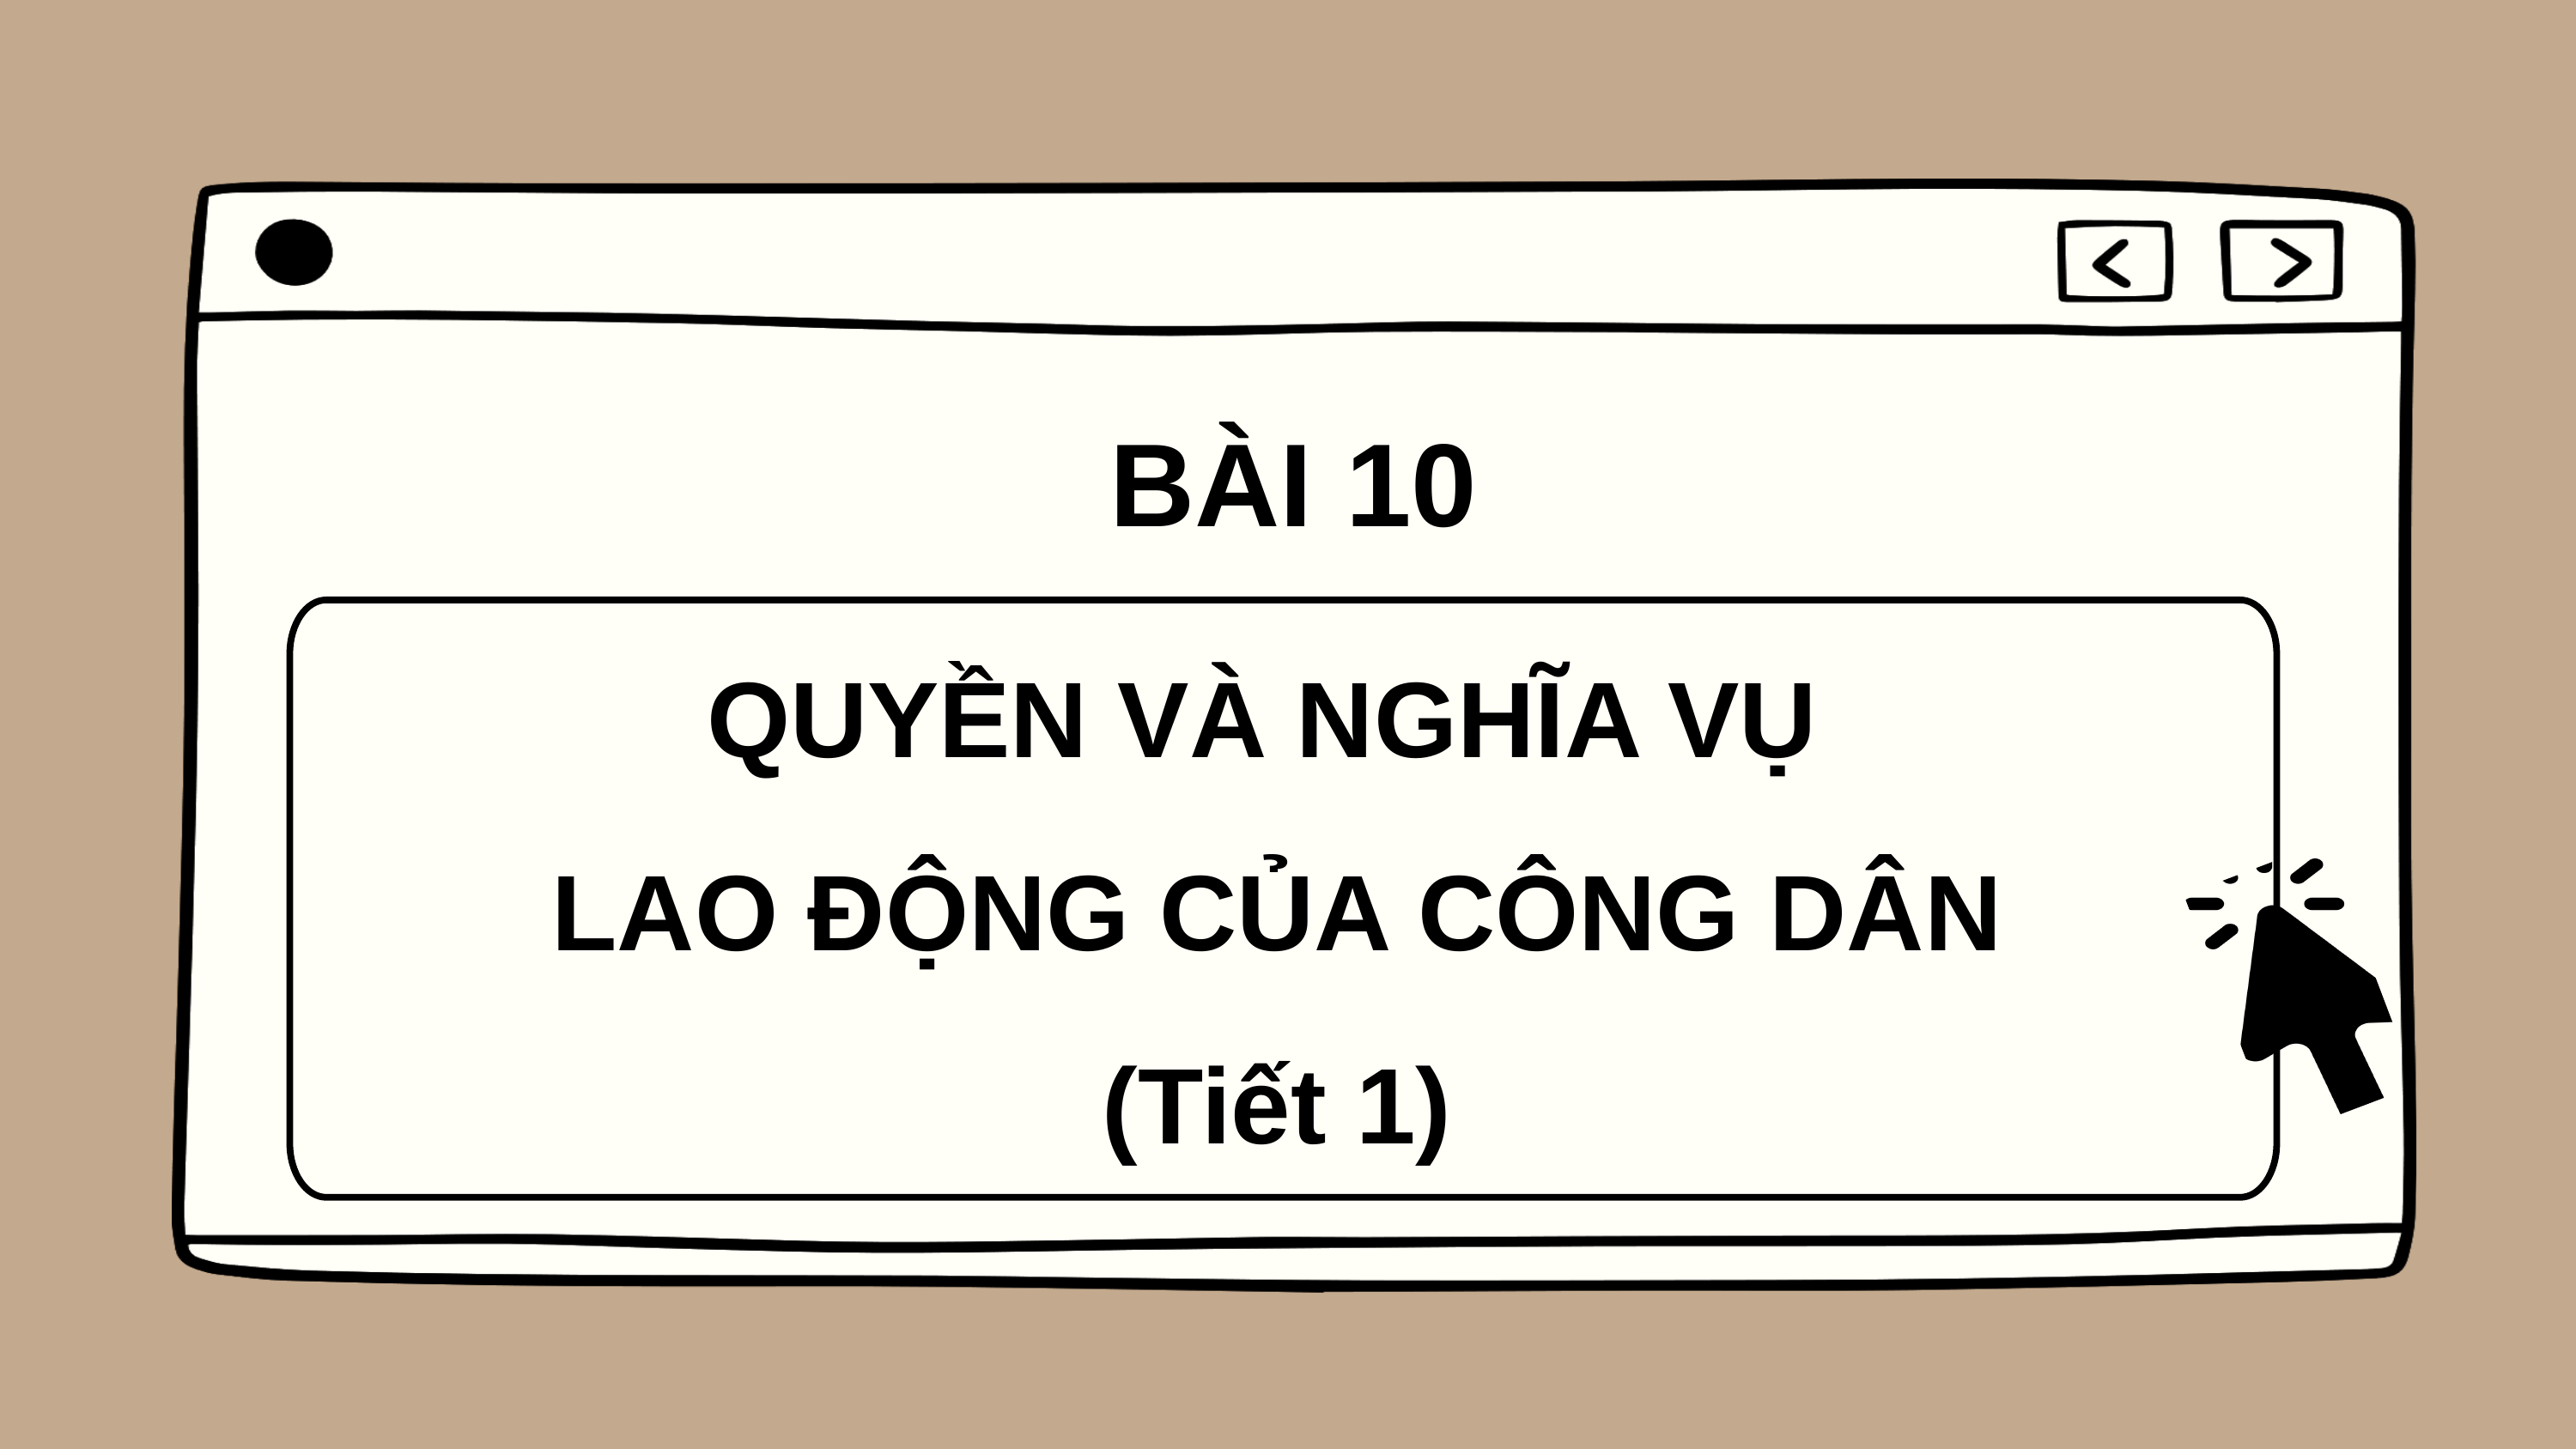

BÀI 10
QUYỀN VÀ NGHĨA VỤ
LAO ĐỘNG CỦA CÔNG DÂN
(Tiết 1)